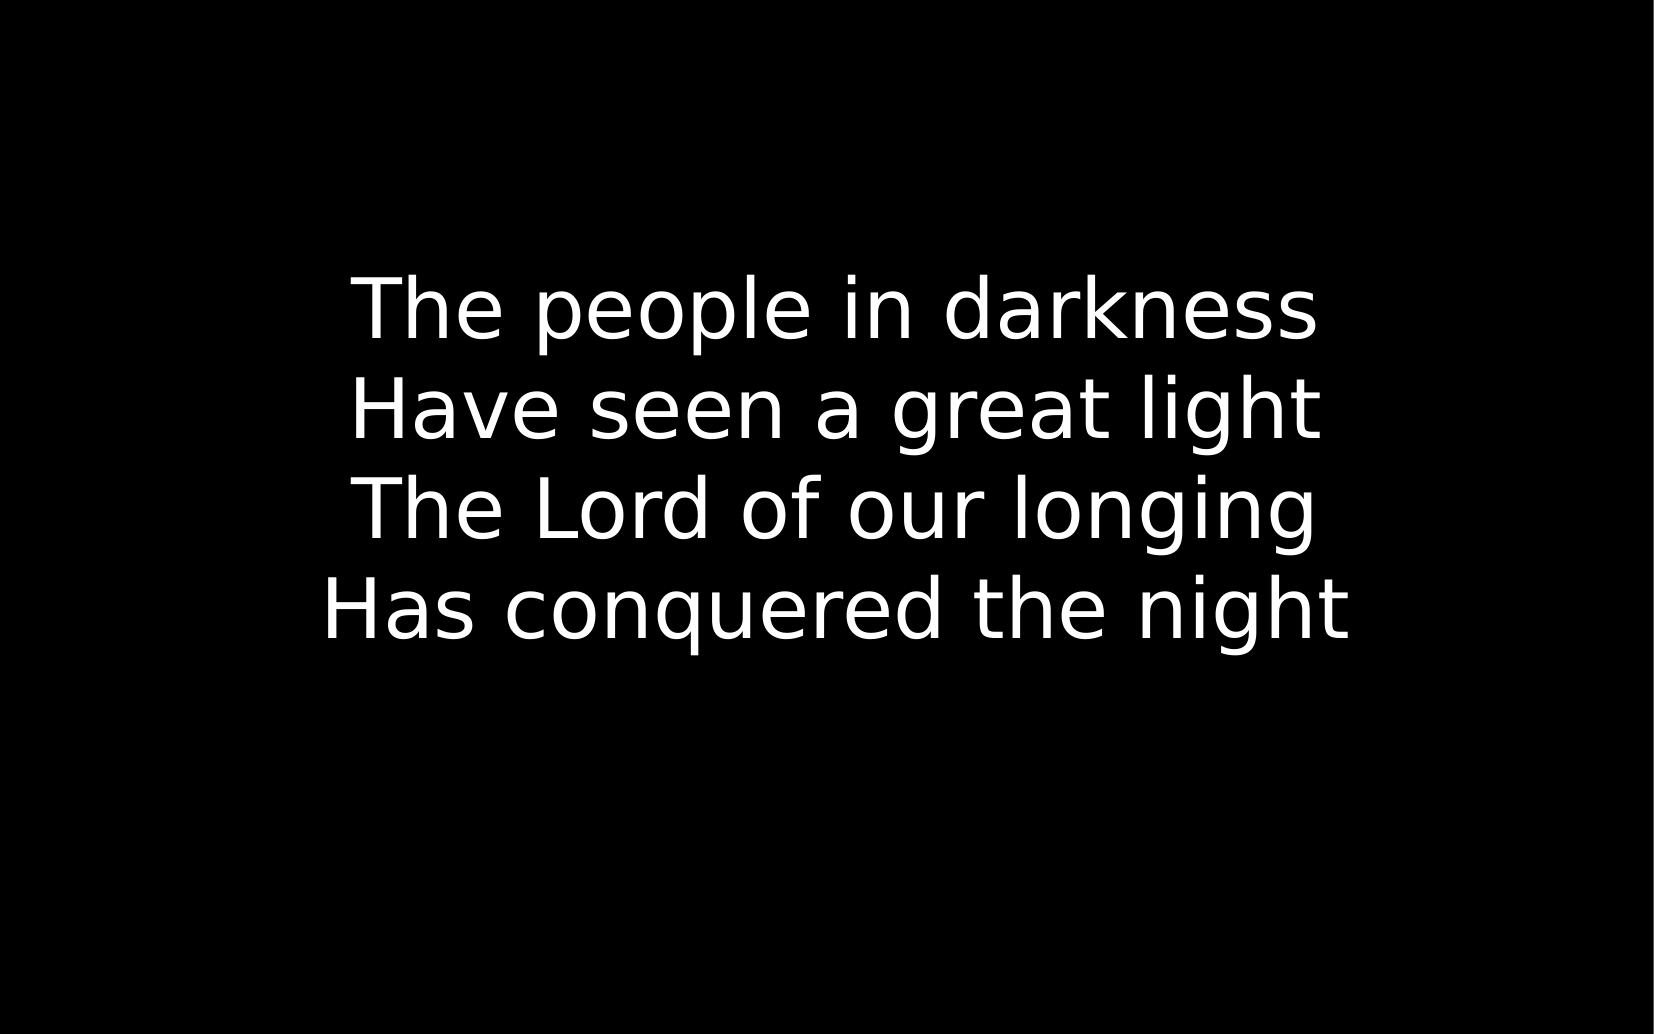

The people in darkness
Have seen a great light
The Lord of our longing
Has conquered the night